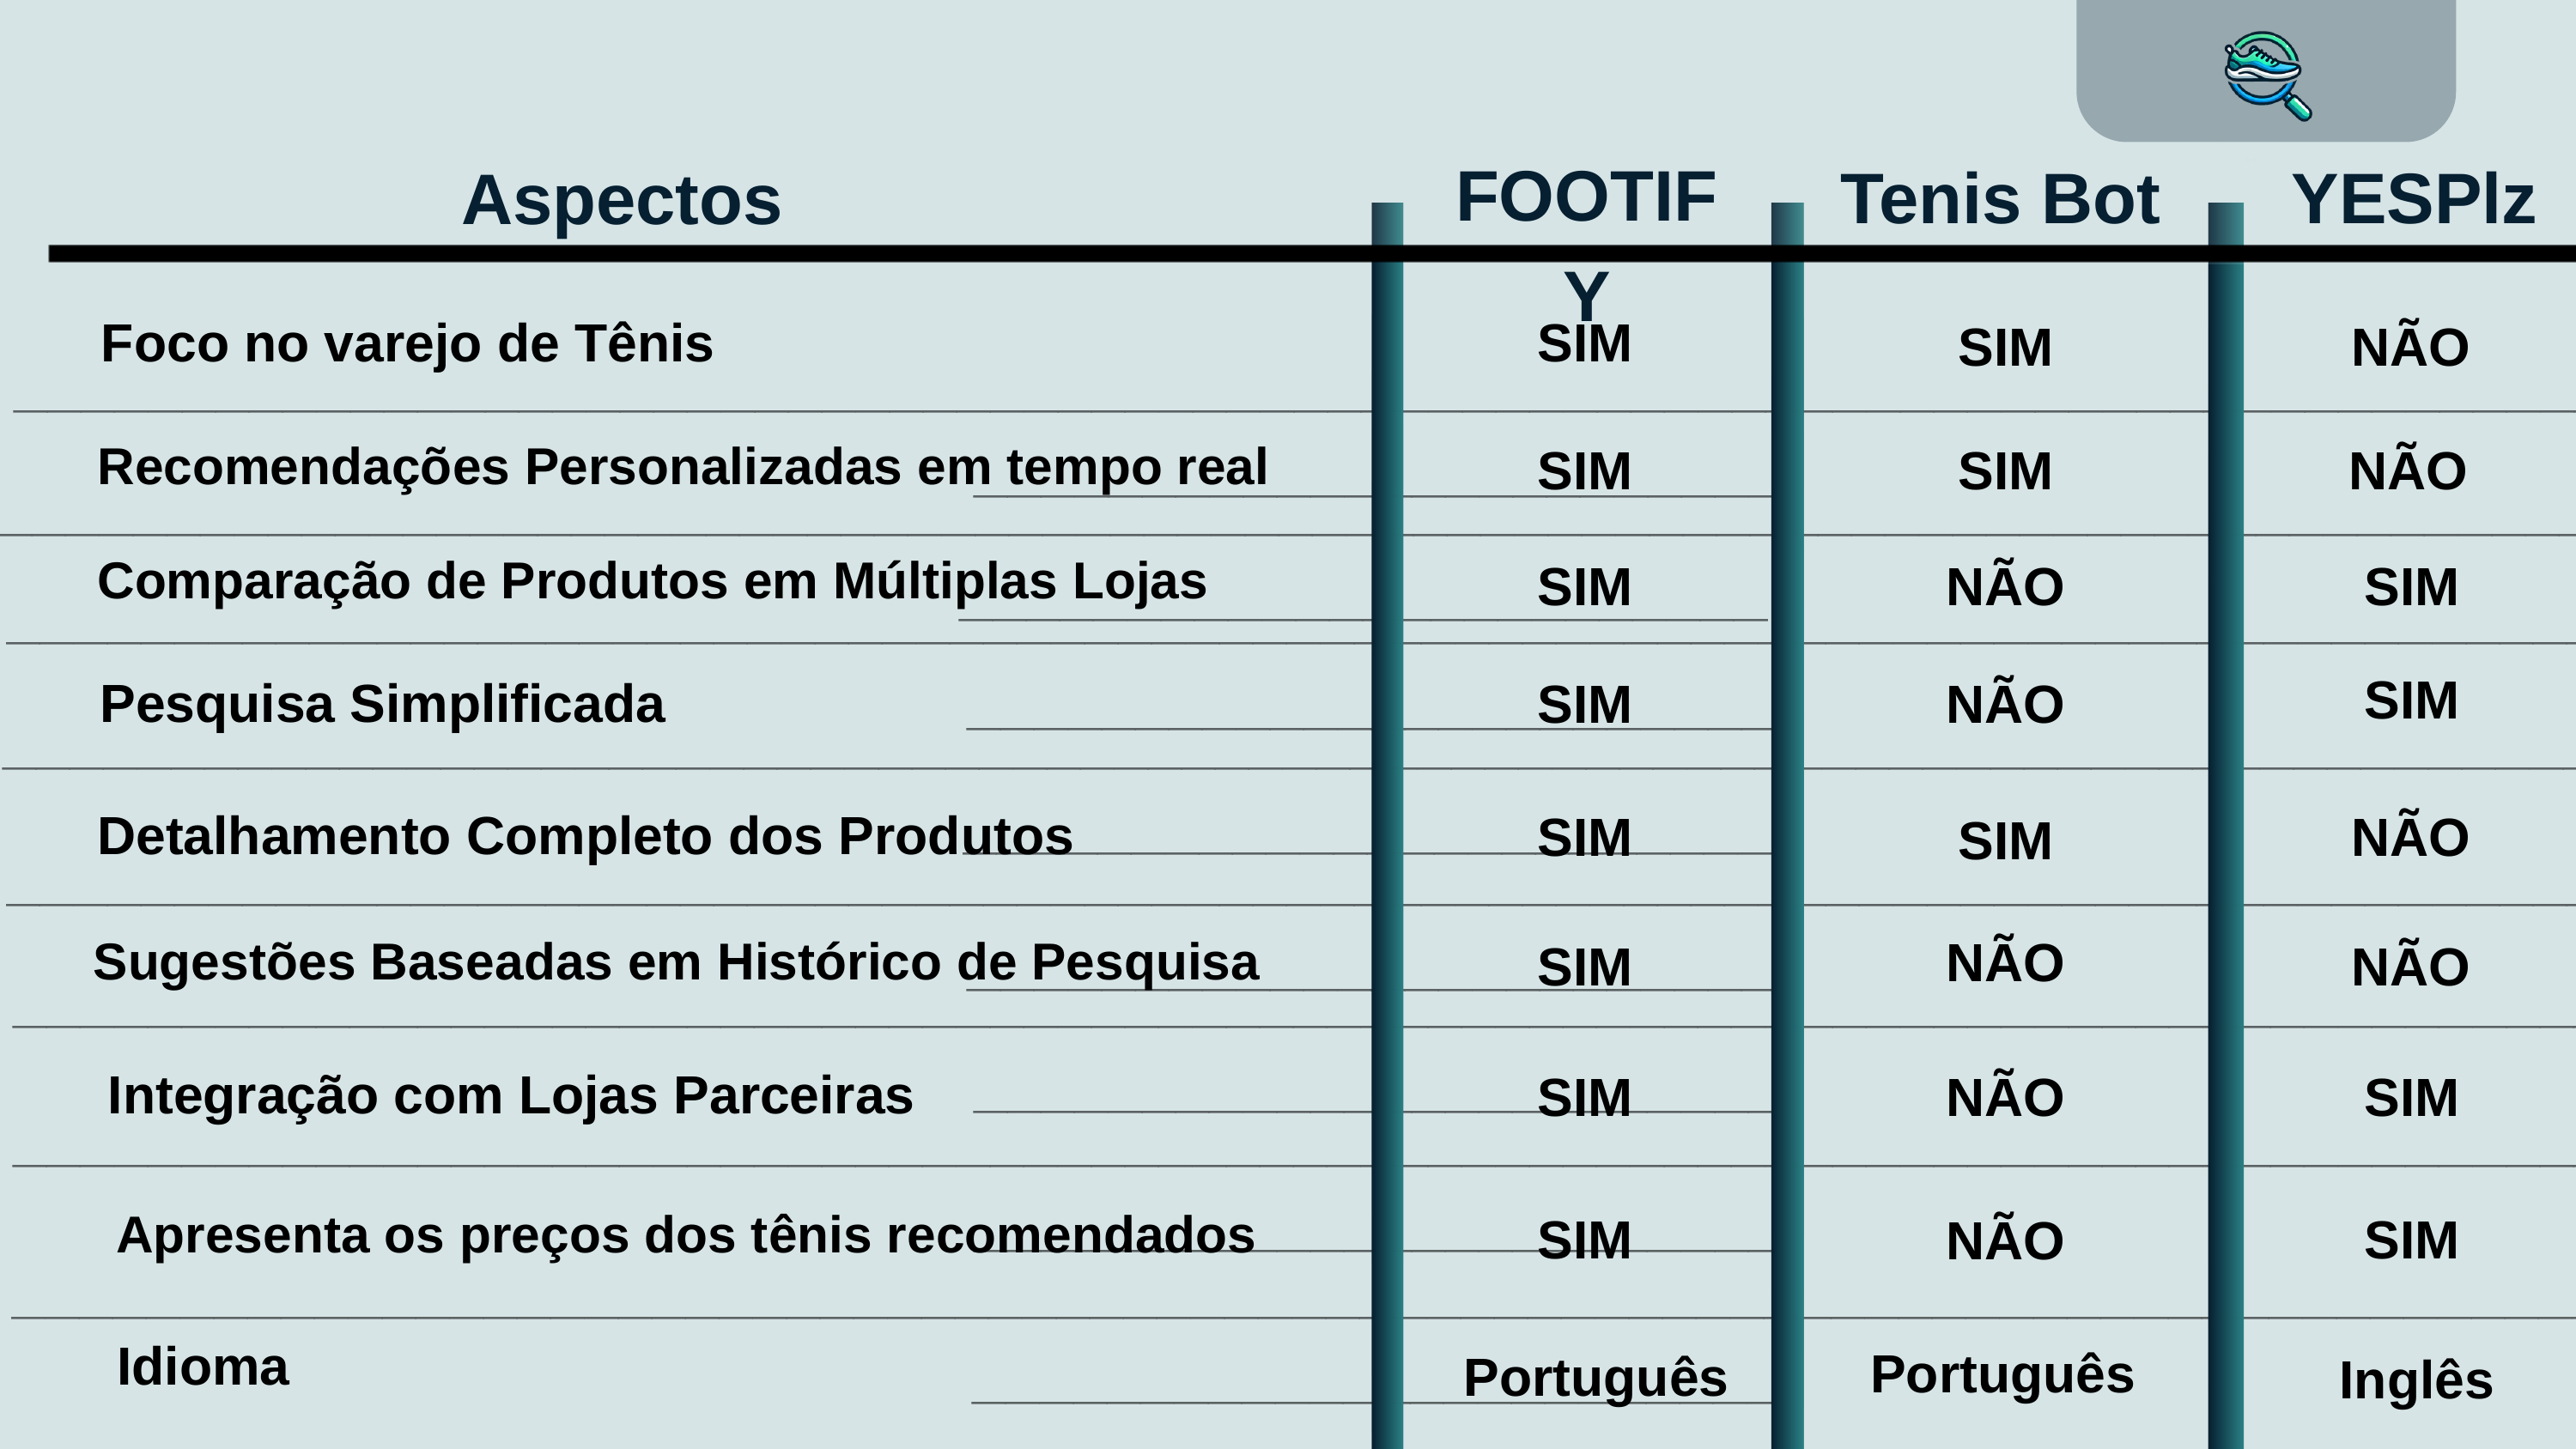

FOOTIFY
Tenis Bot
YESPlz
Aspectos

Foco no varejo de Tênis
SIM
SIM
NÃO
_________________________________________________________________________________________________________
Recomendações Personalizadas em tempo real

SIM
SIM
NÃO
_________________________________________________________________________________________________________
Comparação de Produtos em Múltiplas Lojas

SIM
NÃO
SIM
_________________________________________________________________________________________________________
SIM
Pesquisa Simplificada

SIM
NÃO
_________________________________________________________________________________________________________
Detalhamento Completo dos Produtos

SIM
NÃO
SIM
_________________________________________________________________________________________________________

NÃO
Sugestões Baseadas em Histórico de Pesquisa

SIM
NÃO

_________________________________________________________________________________________________________
Integração com Lojas Parceiras

SIM
NÃO
SIM
_________________________________________________________________________________________________________
Apresenta os preços dos tênis recomendados

SIM
SIM
NÃO
_________________________________________________________________________________________________________
Idioma

Português
Português
Inglês